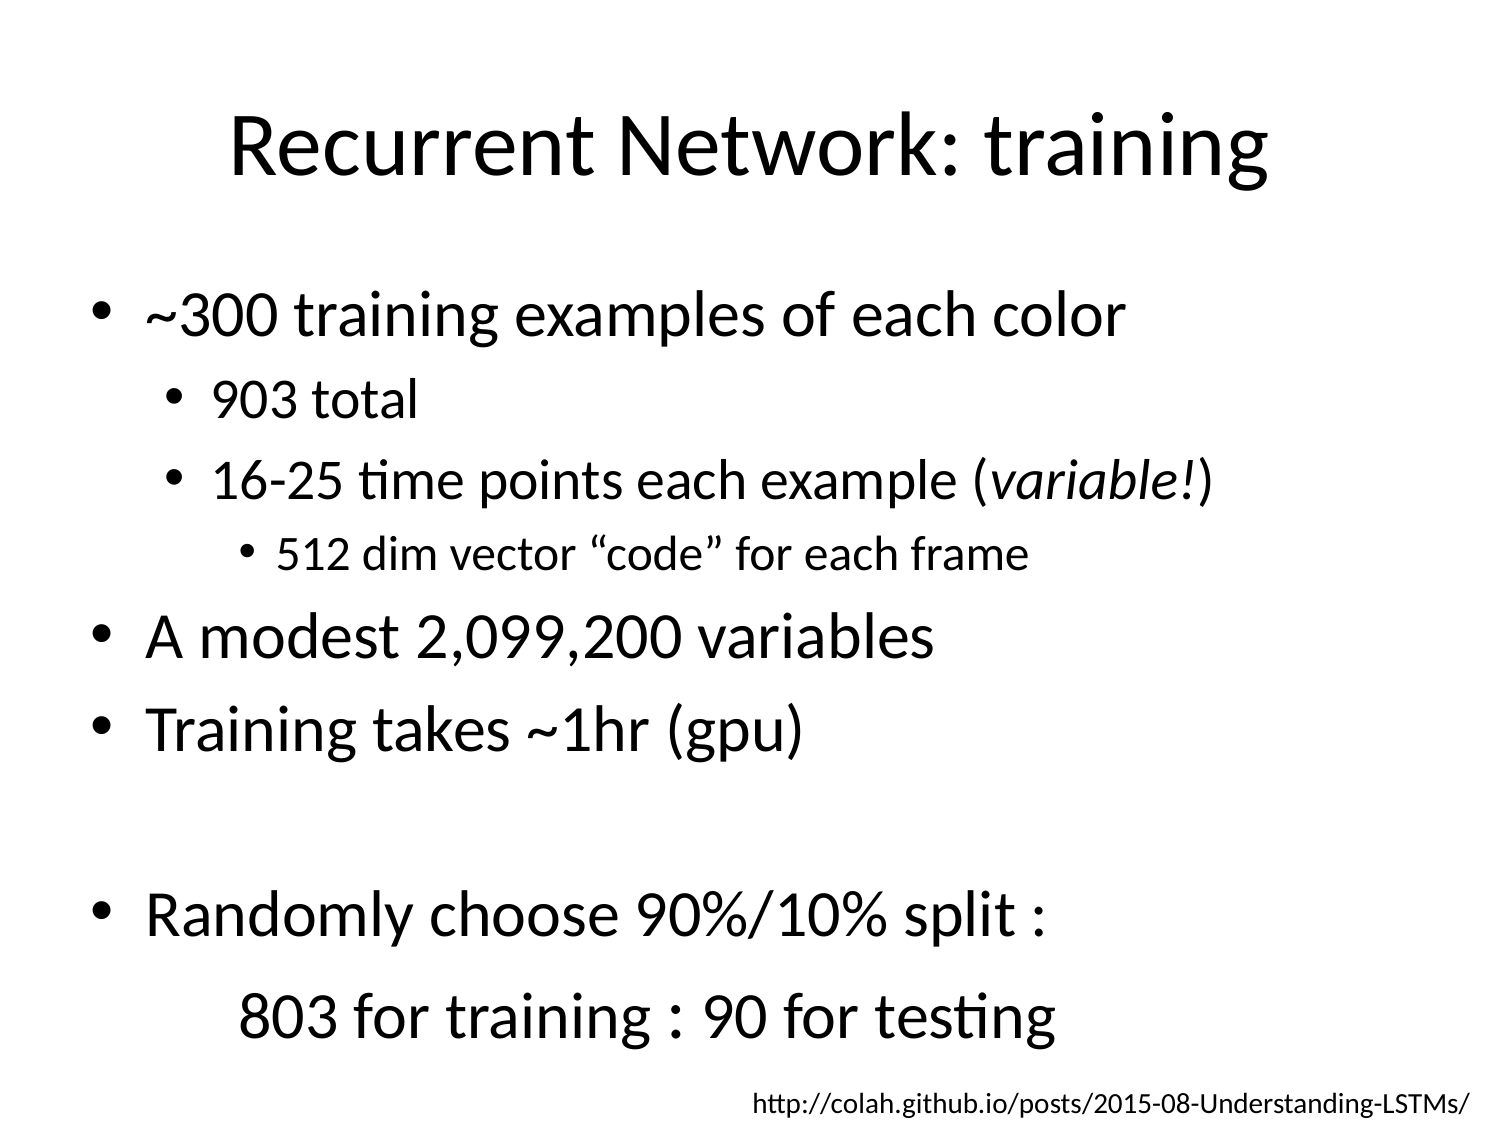

# Recurrent Network: training
~300 training examples of each color
903 total
16-25 time points each example (variable!)
512 dim vector “code” for each frame
A modest 2,099,200 variables
Training takes ~1hr (gpu)

Randomly choose 90%/10% split :
	803 for training : 90 for testing

http://colah.github.io/posts/2015-08-Understanding-LSTMs/